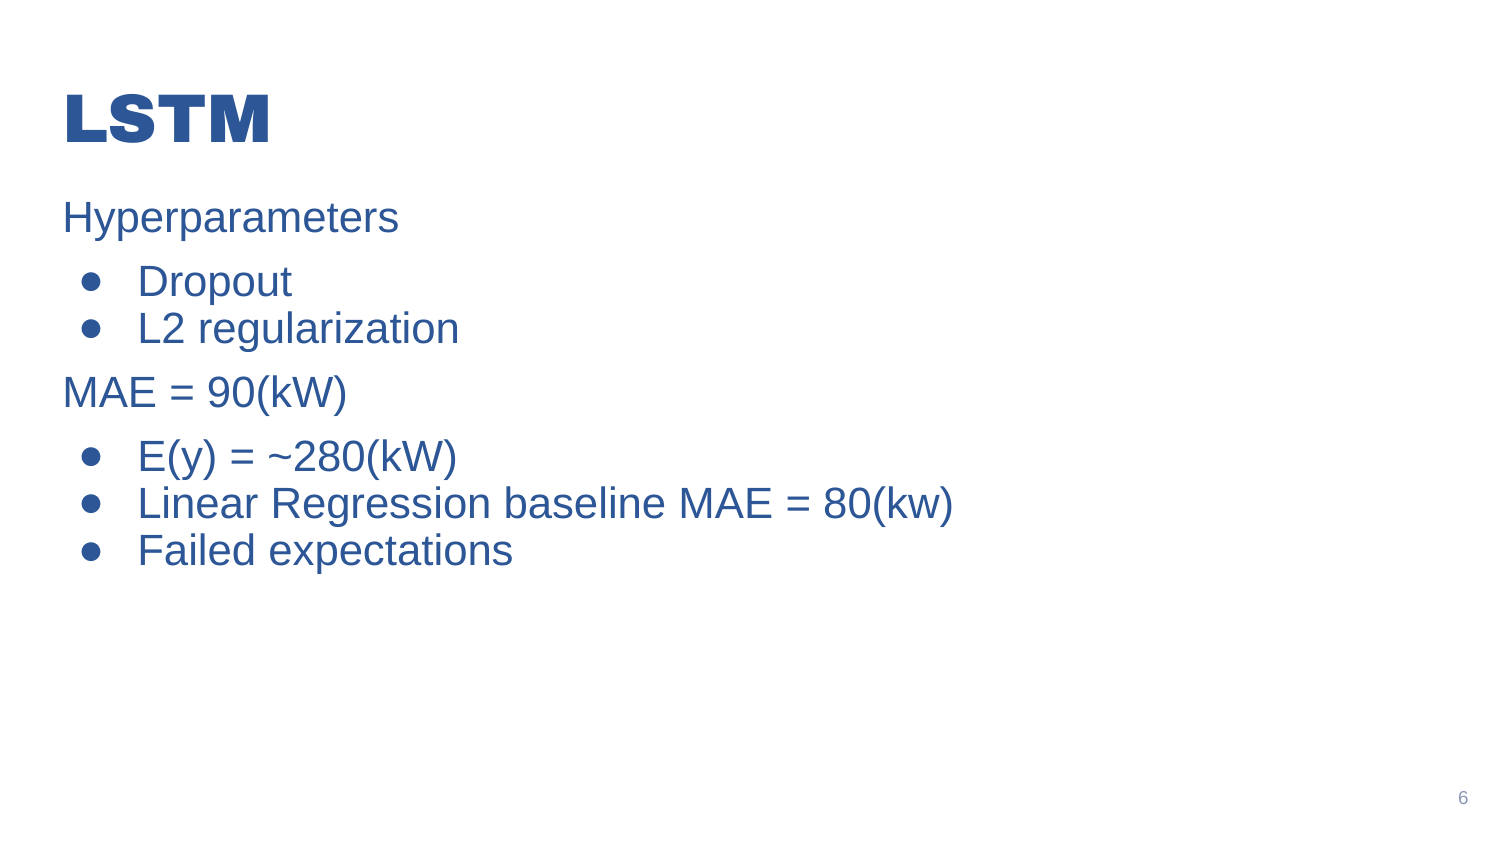

# LSTM
Hyperparameters
Dropout
L2 regularization
MAE = 90(kW)
E(y) = ~280(kW)
Linear Regression baseline MAE = 80(kw)
Failed expectations
6